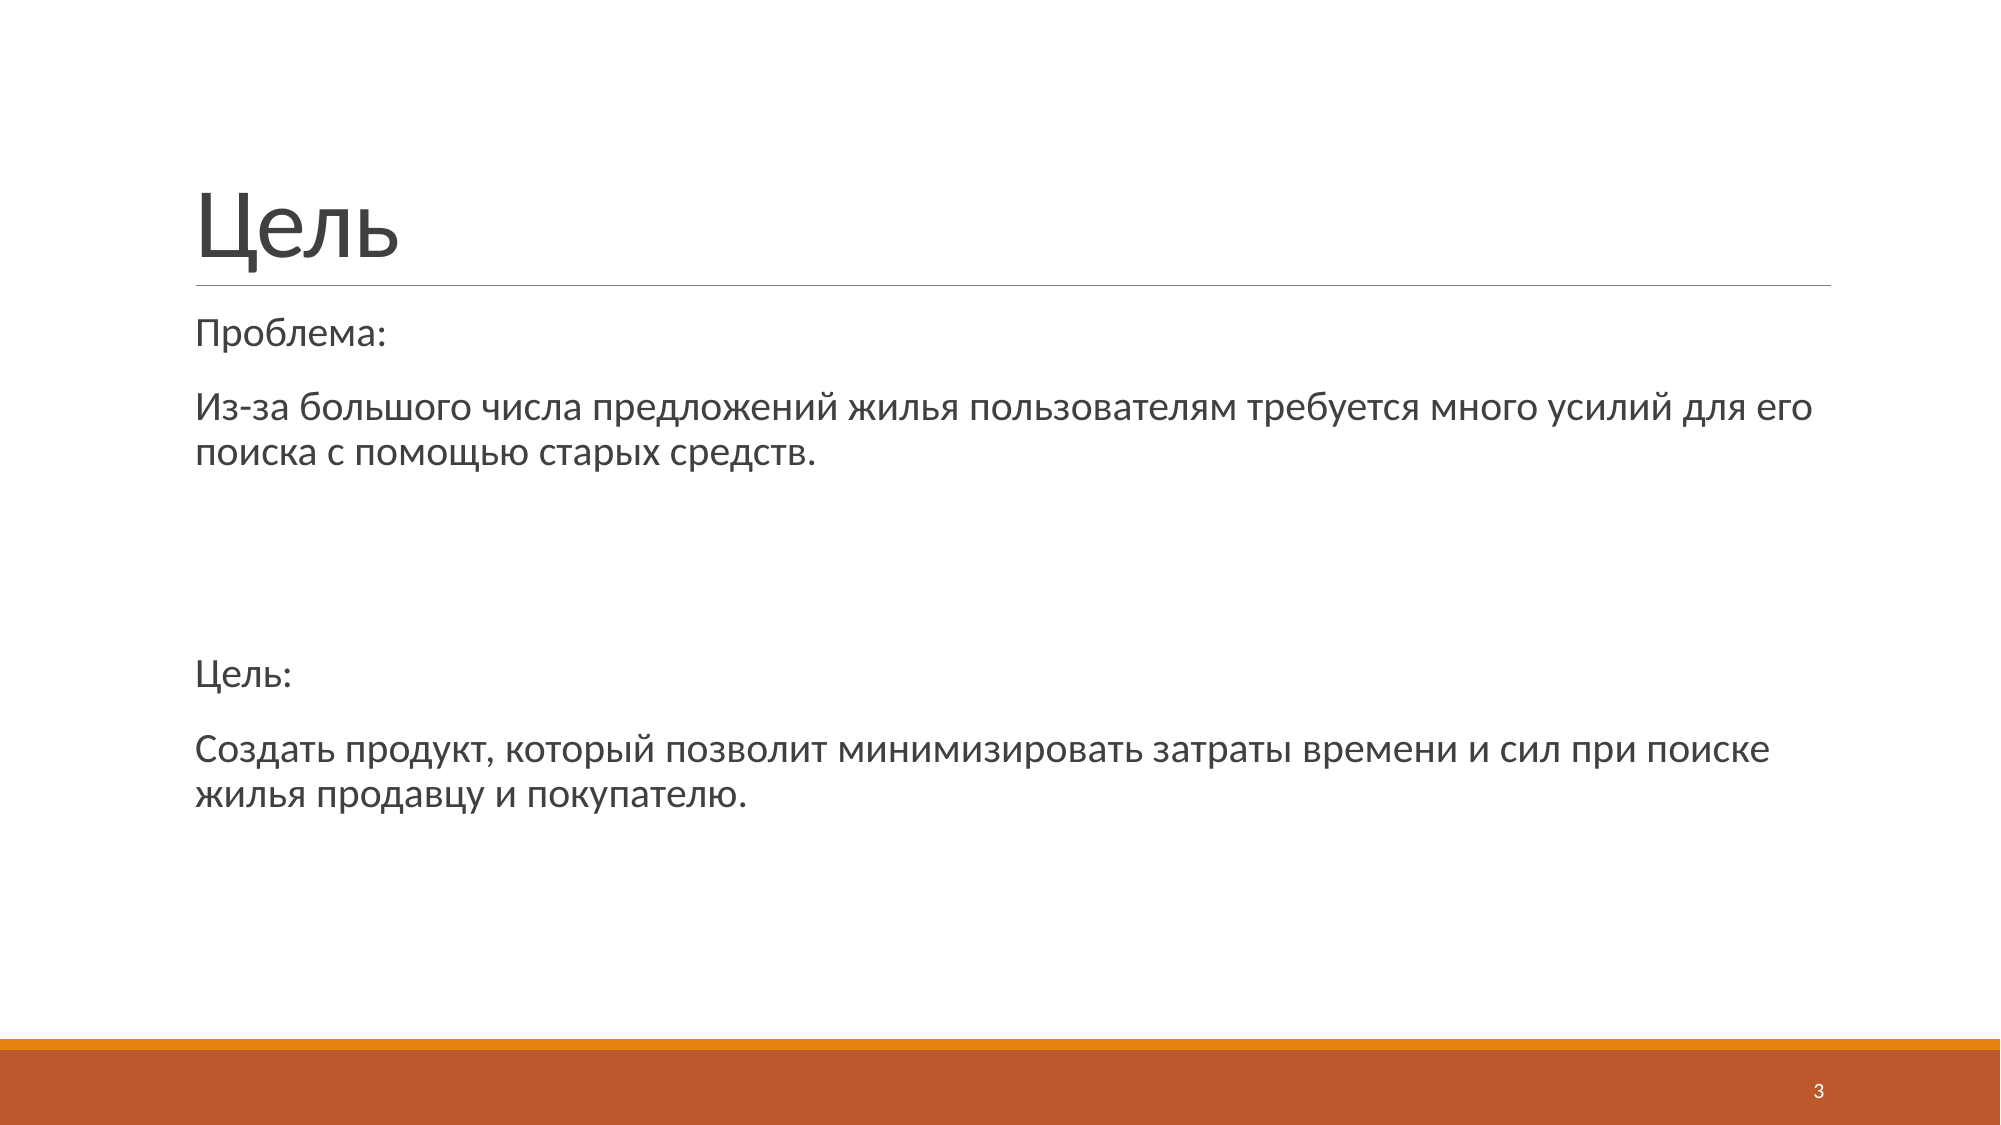

# Цель
Проблема:
Из-за большого числа предложений жилья пользователям требуется много усилий для его поиска с помощью старых средств.

Цель:
Создать продукт, который позволит минимизировать затраты времени и сил при поиске жилья продавцу и покупателю.

3